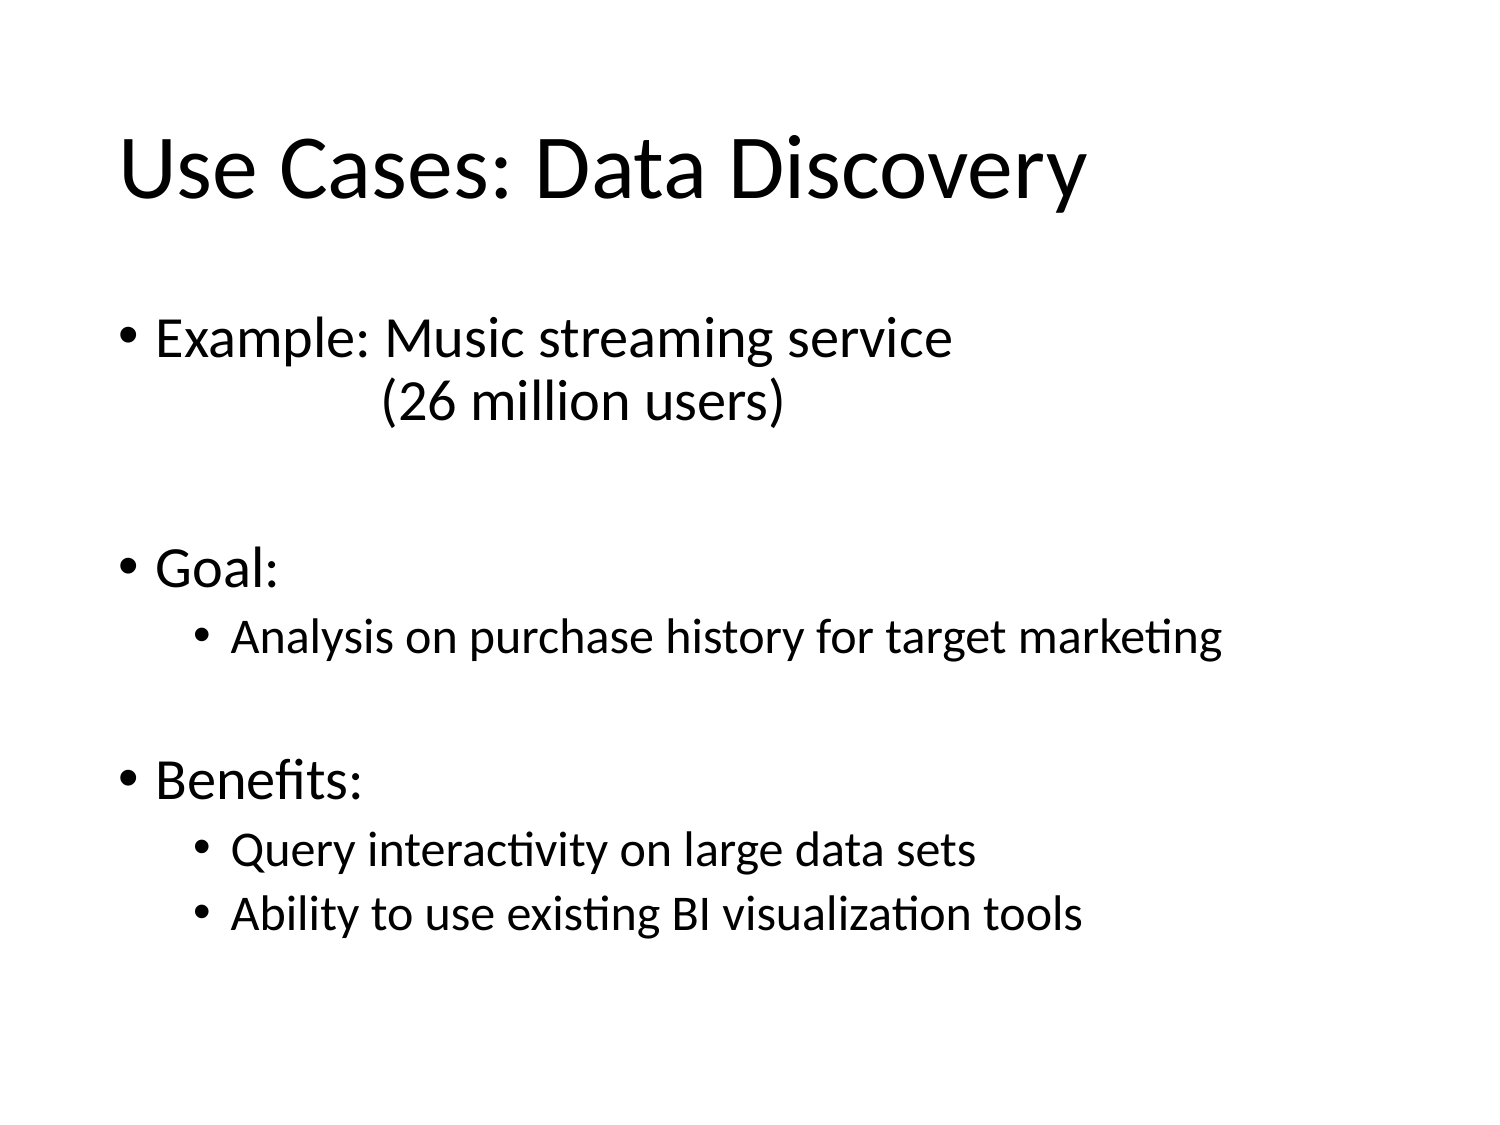

# Use Cases: Data Discovery
Example: Music streaming service
                 (26 million users)

Goal:
Analysis on purchase history for target marketing

Benefits:
Query interactivity on large data sets
Ability to use existing BI visualization tools